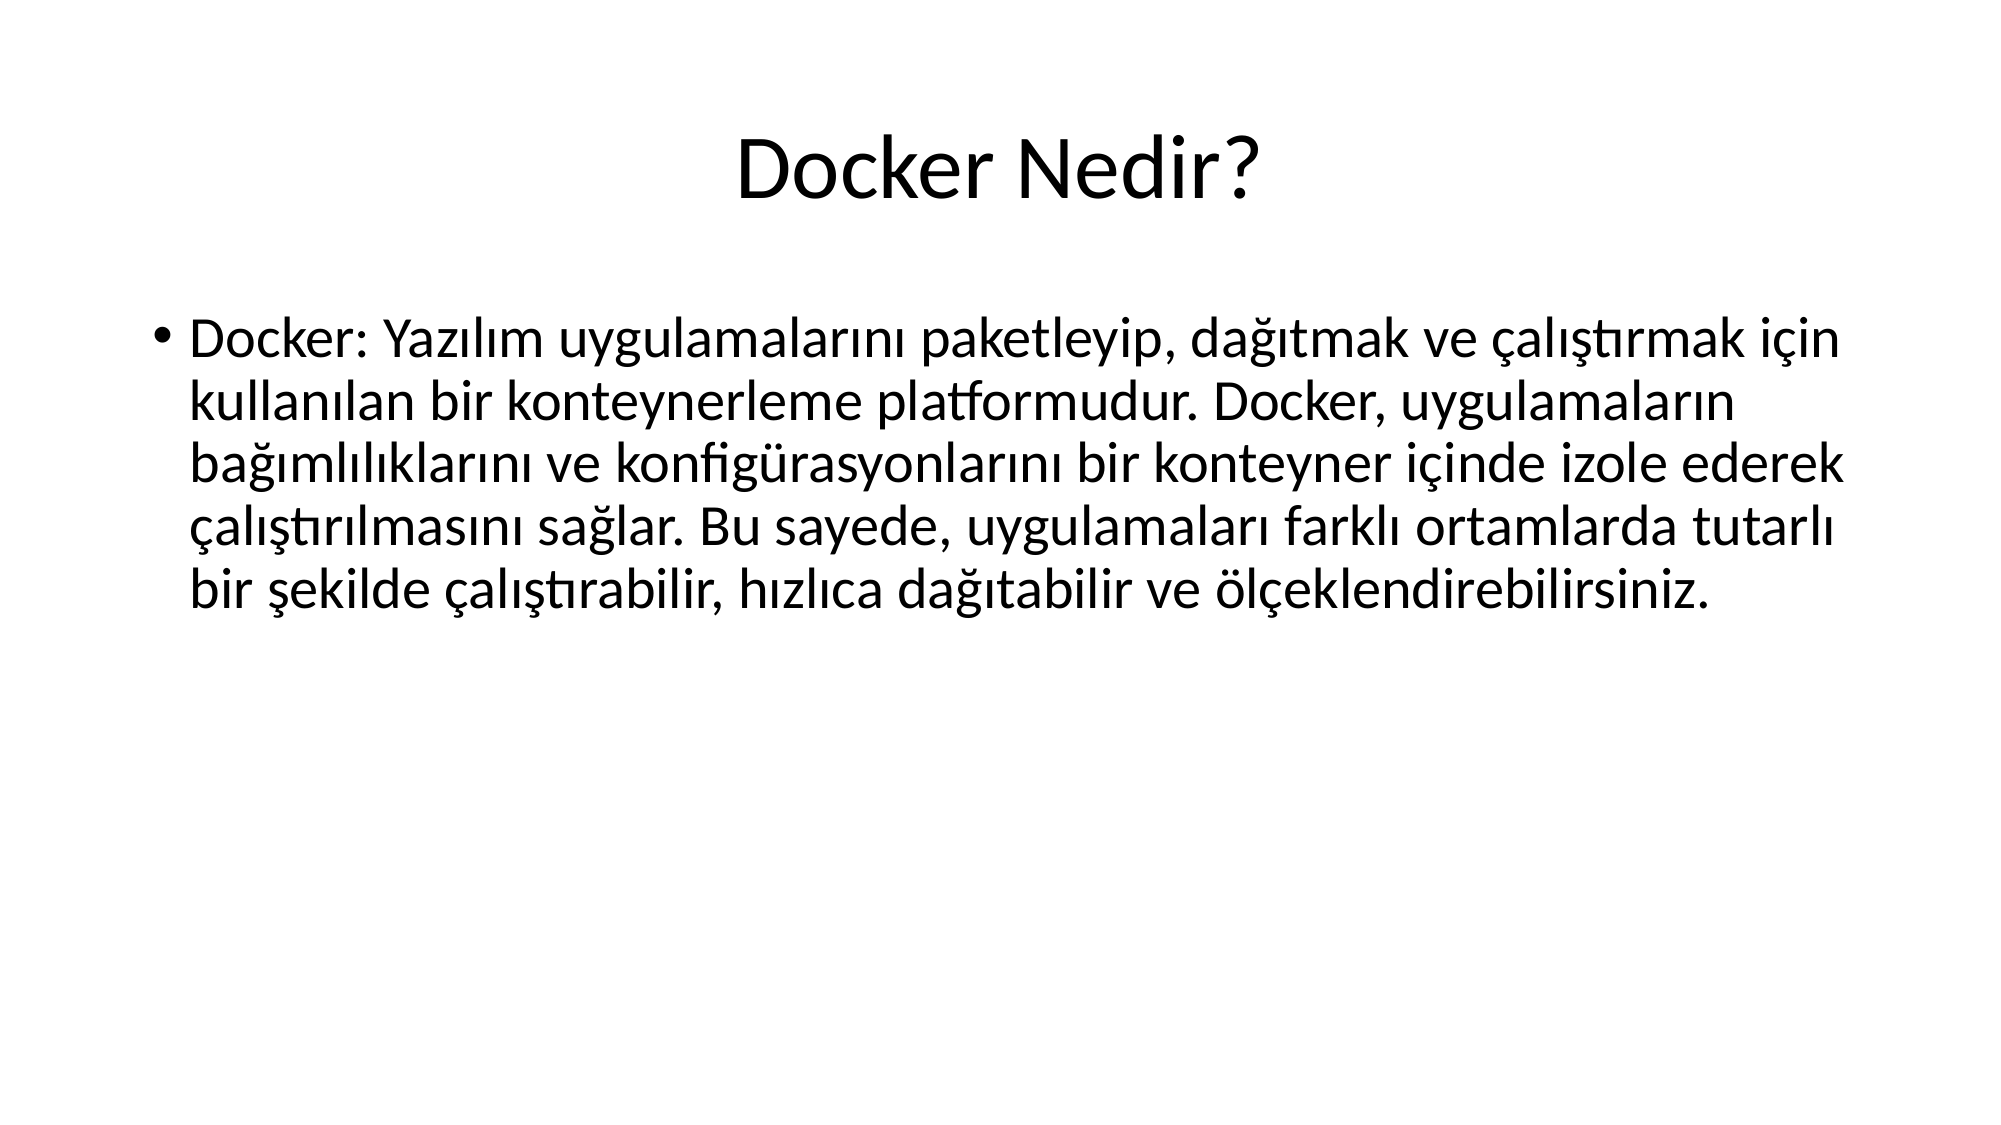

# Docker Nedir?
Docker: Yazılım uygulamalarını paketleyip, dağıtmak ve çalıştırmak için kullanılan bir konteynerleme platformudur. Docker, uygulamaların bağımlılıklarını ve konfigürasyonlarını bir konteyner içinde izole ederek çalıştırılmasını sağlar. Bu sayede, uygulamaları farklı ortamlarda tutarlı bir şekilde çalıştırabilir, hızlıca dağıtabilir ve ölçeklendirebilirsiniz.